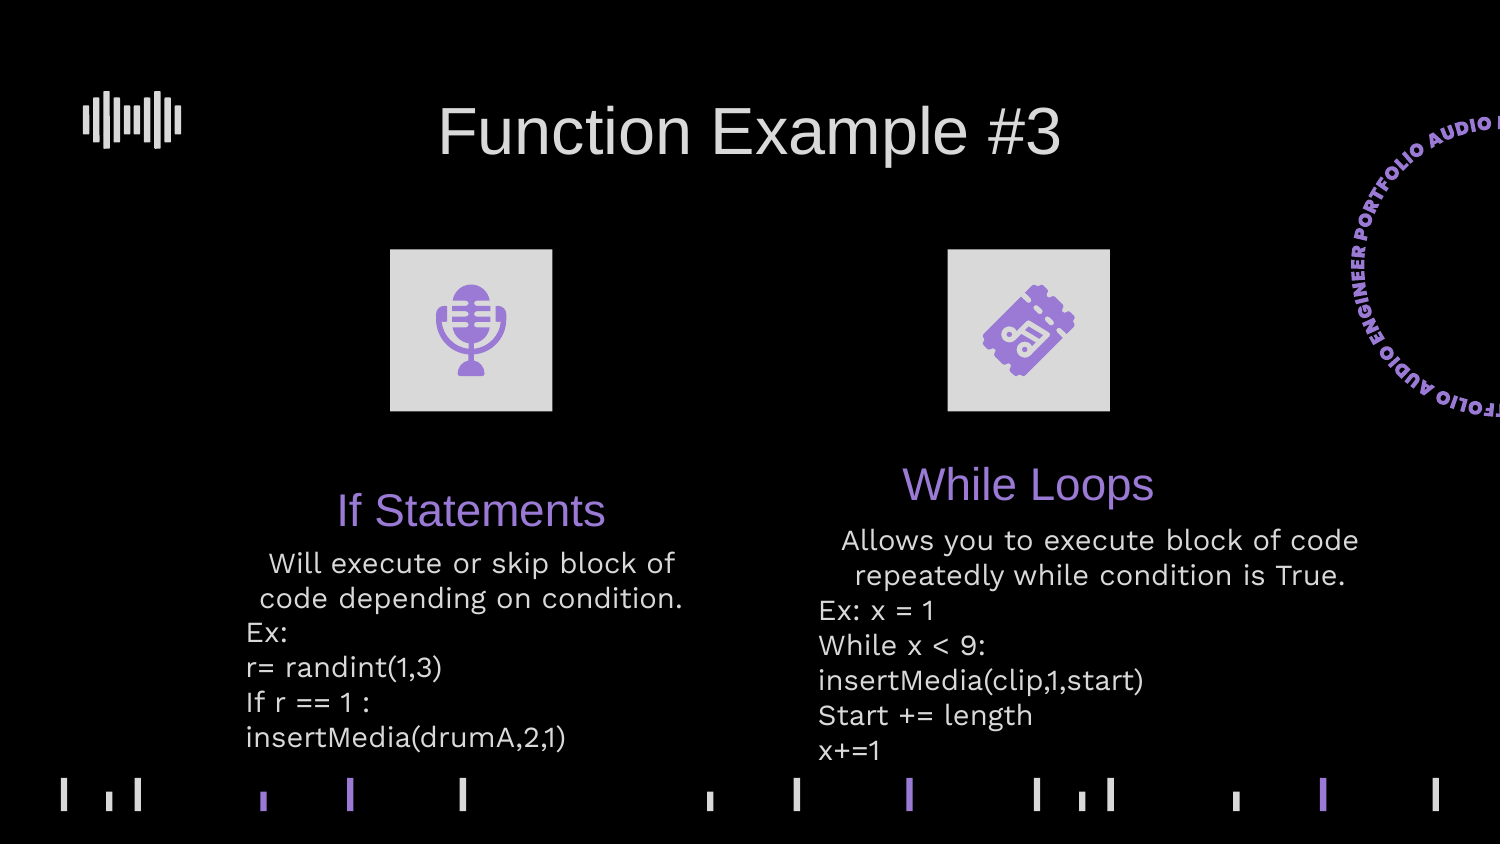

# Function Example #3

While Loops
If Statements

Will execute or skip block of code depending on condition.
Ex:
r= randint(1,3)
If r == 1 : insertMedia(drumA,2,1)
Allows you to execute block of code repeatedly while condition is True.
Ex: x = 1
While x < 9:
insertMedia(clip,1,start)
Start += length
x+=1